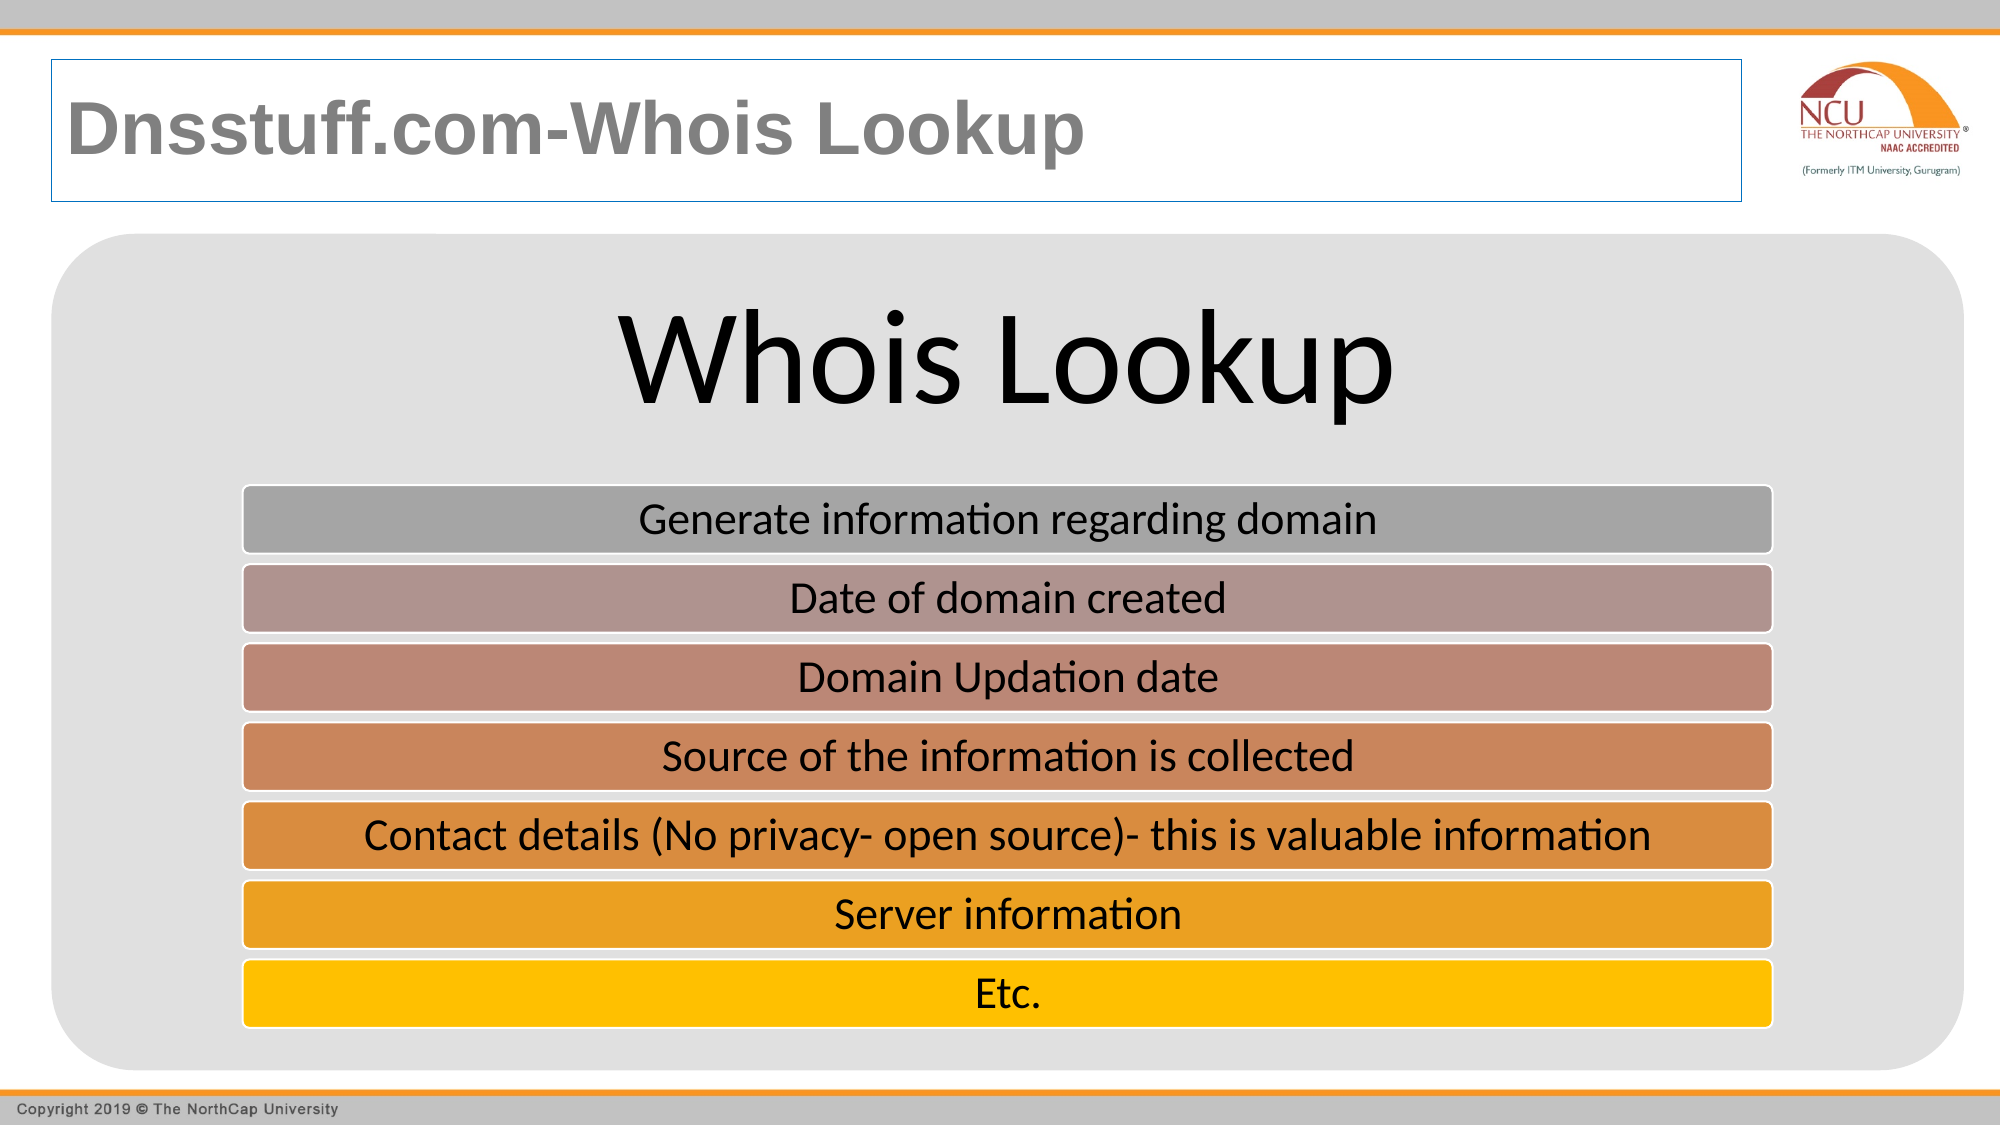

# Dnsstuff.com-Whois Lookup
Whois Lookup
Generate information regarding domain
Date of domain created
Domain Updation date
Source of the information is collected
Contact details (No privacy- open source)- this is valuable information
Server information
Etc.